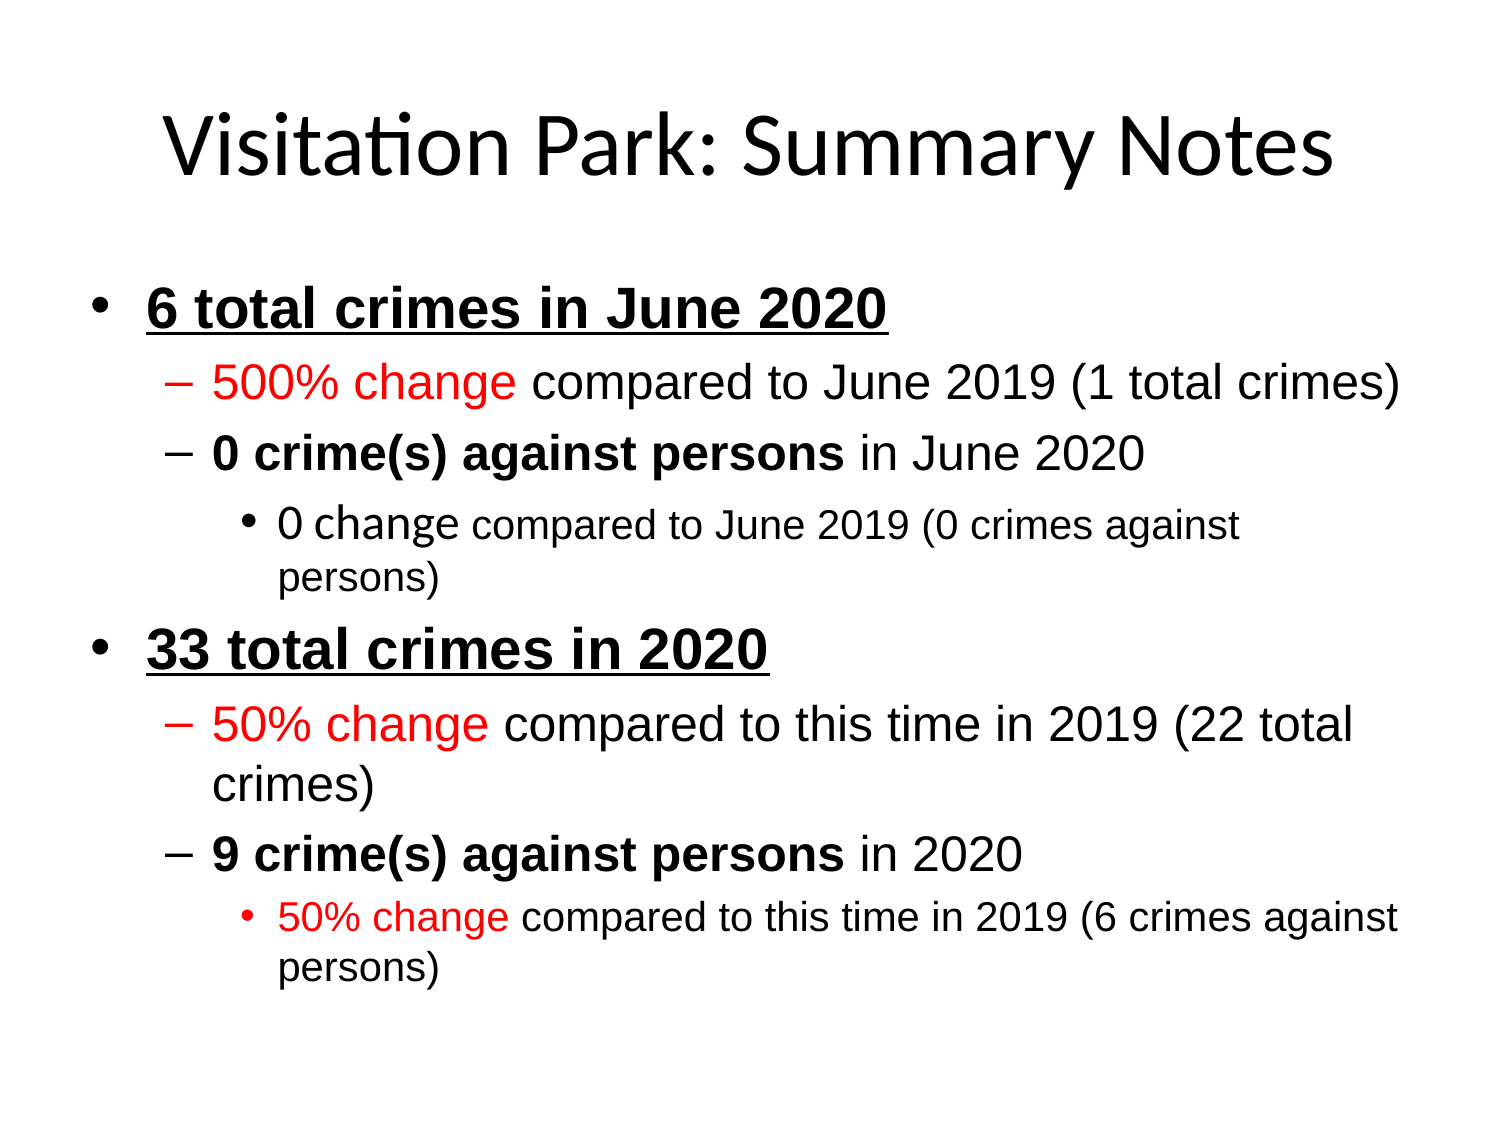

# Visitation Park: Summary Notes
6 total crimes in June 2020
500% change compared to June 2019 (1 total crimes)
0 crime(s) against persons in June 2020
0 change compared to June 2019 (0 crimes against persons)
33 total crimes in 2020
50% change compared to this time in 2019 (22 total crimes)
9 crime(s) against persons in 2020
50% change compared to this time in 2019 (6 crimes against persons)